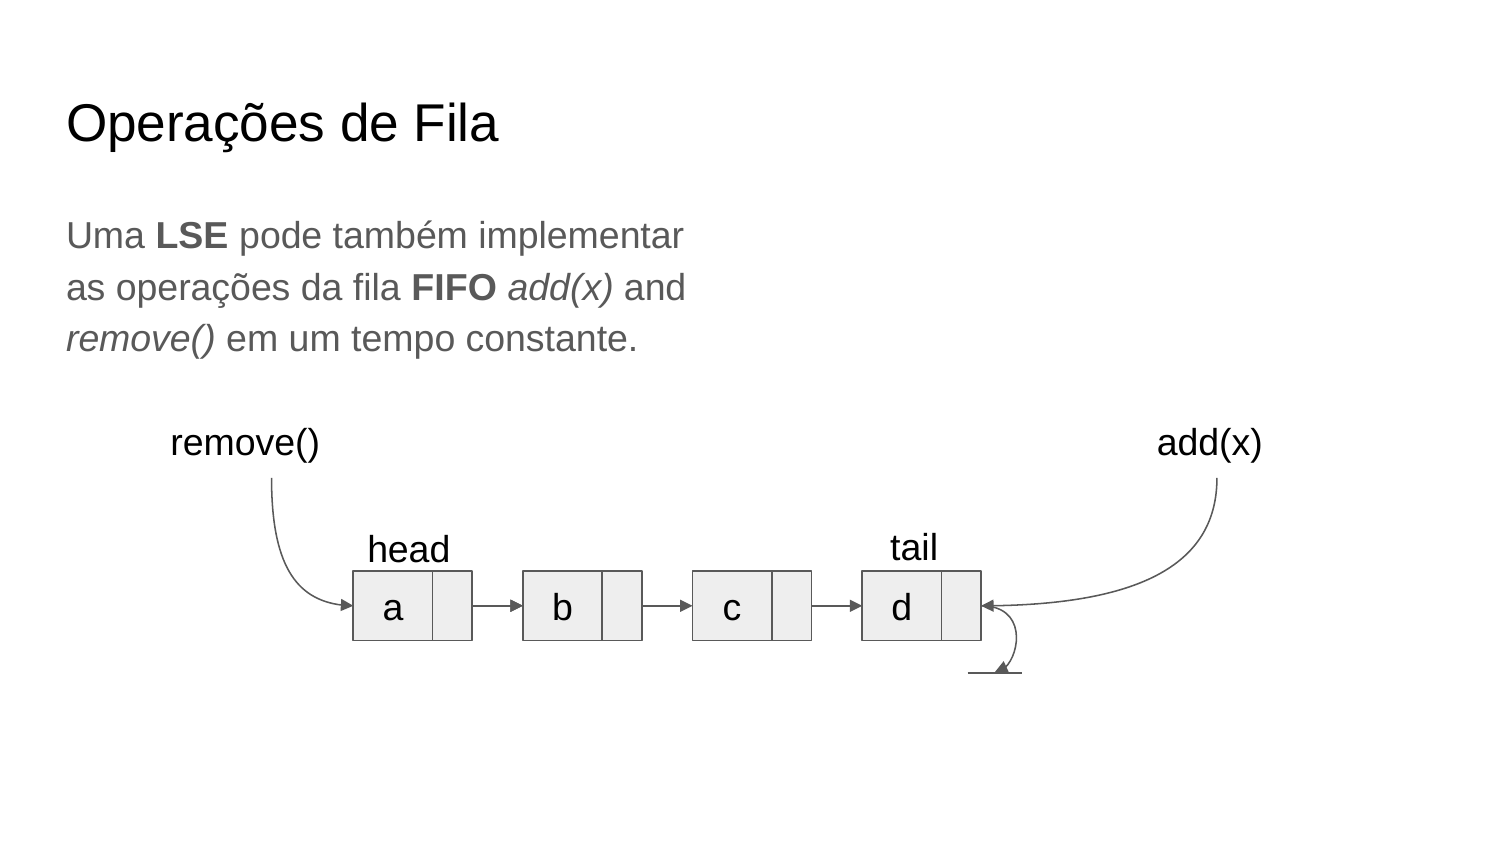

# Operações de Fila
Uma LSE pode também implementar as operações da fila FIFO add(x) and remove() em um tempo constante.

remove()
add(x)
tail
head
a

b

c

d